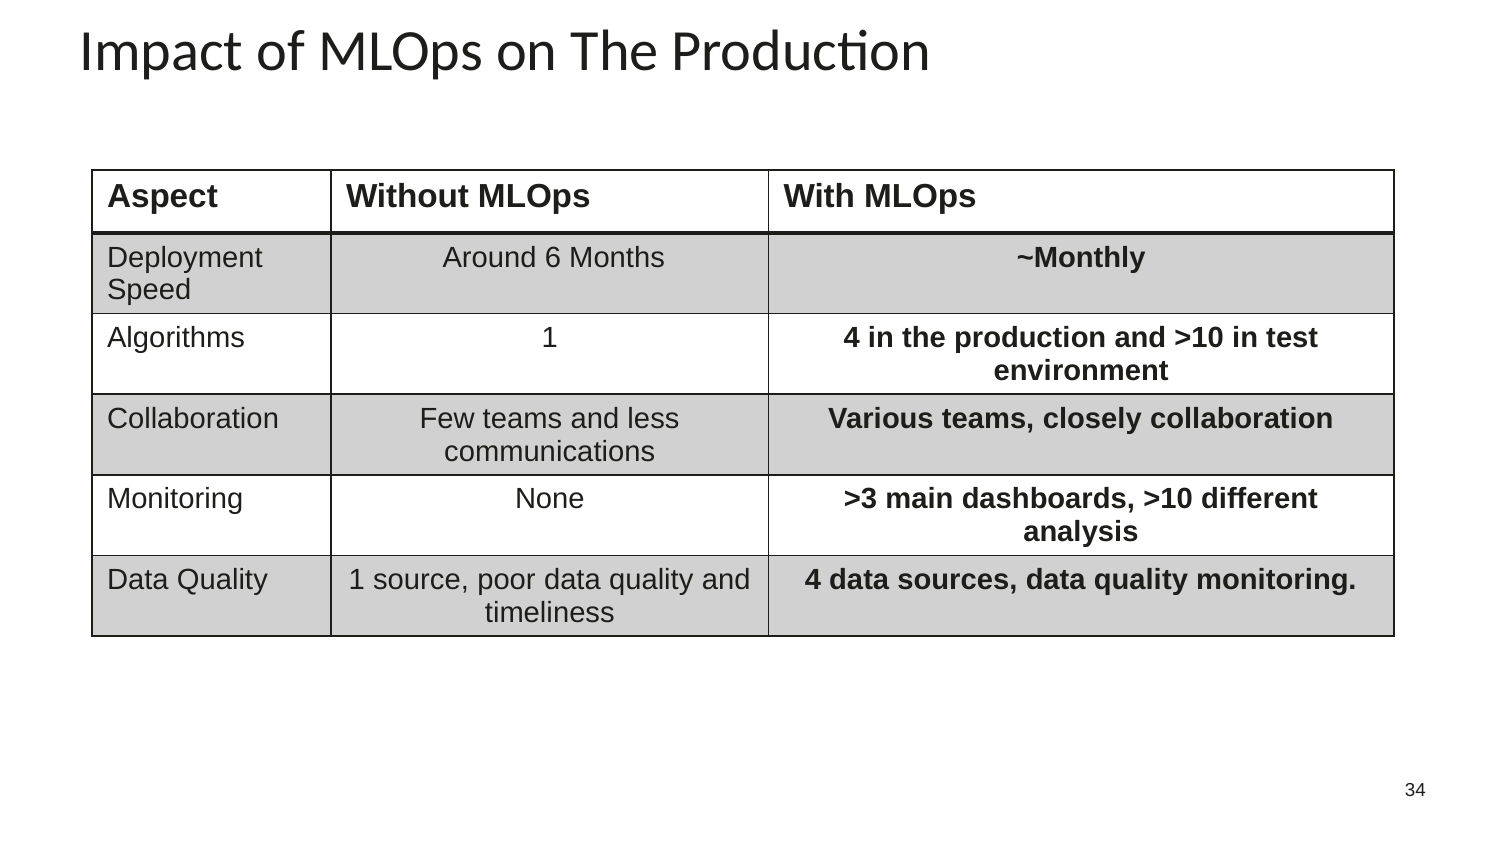

# Impact of MLOps on The Production
| Aspect | Without MLOps | With MLOps |
| --- | --- | --- |
| Deployment Speed | Around 6 Months | ~Monthly |
| Algorithms | 1 | 4 in the production and >10 in test environment |
| Collaboration | Few teams and less communications | Various teams, closely collaboration |
| Monitoring | None | >3 main dashboards, >10 different analysis |
| Data Quality | 1 source, poor data quality and timeliness | 4 data sources, data quality monitoring. |